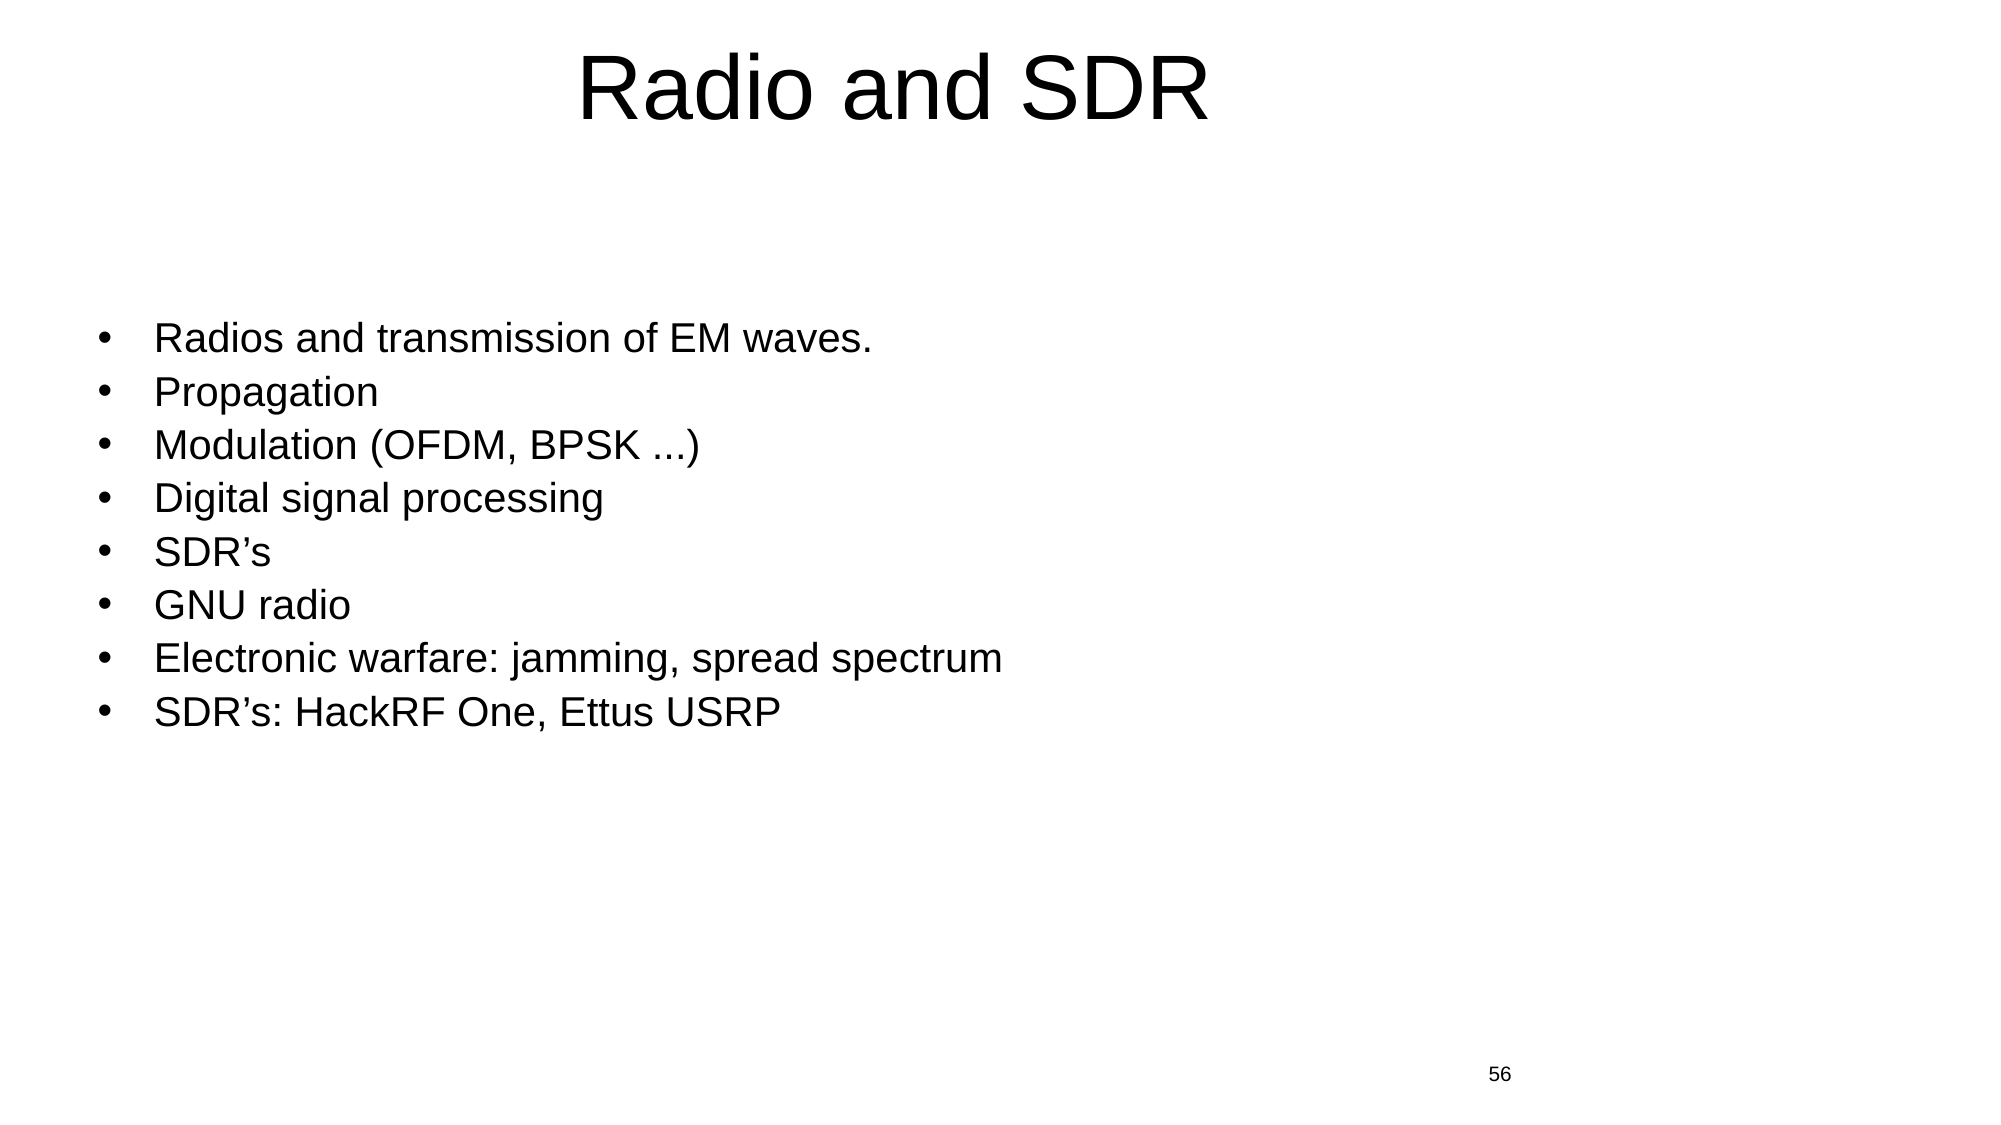

# Radio and SDR
Radios and transmission of EM waves.
Propagation
Modulation (OFDM, BPSK ...)
Digital signal processing
SDR’s
GNU radio
Electronic warfare: jamming, spread spectrum
SDR’s: HackRF One, Ettus USRP
56